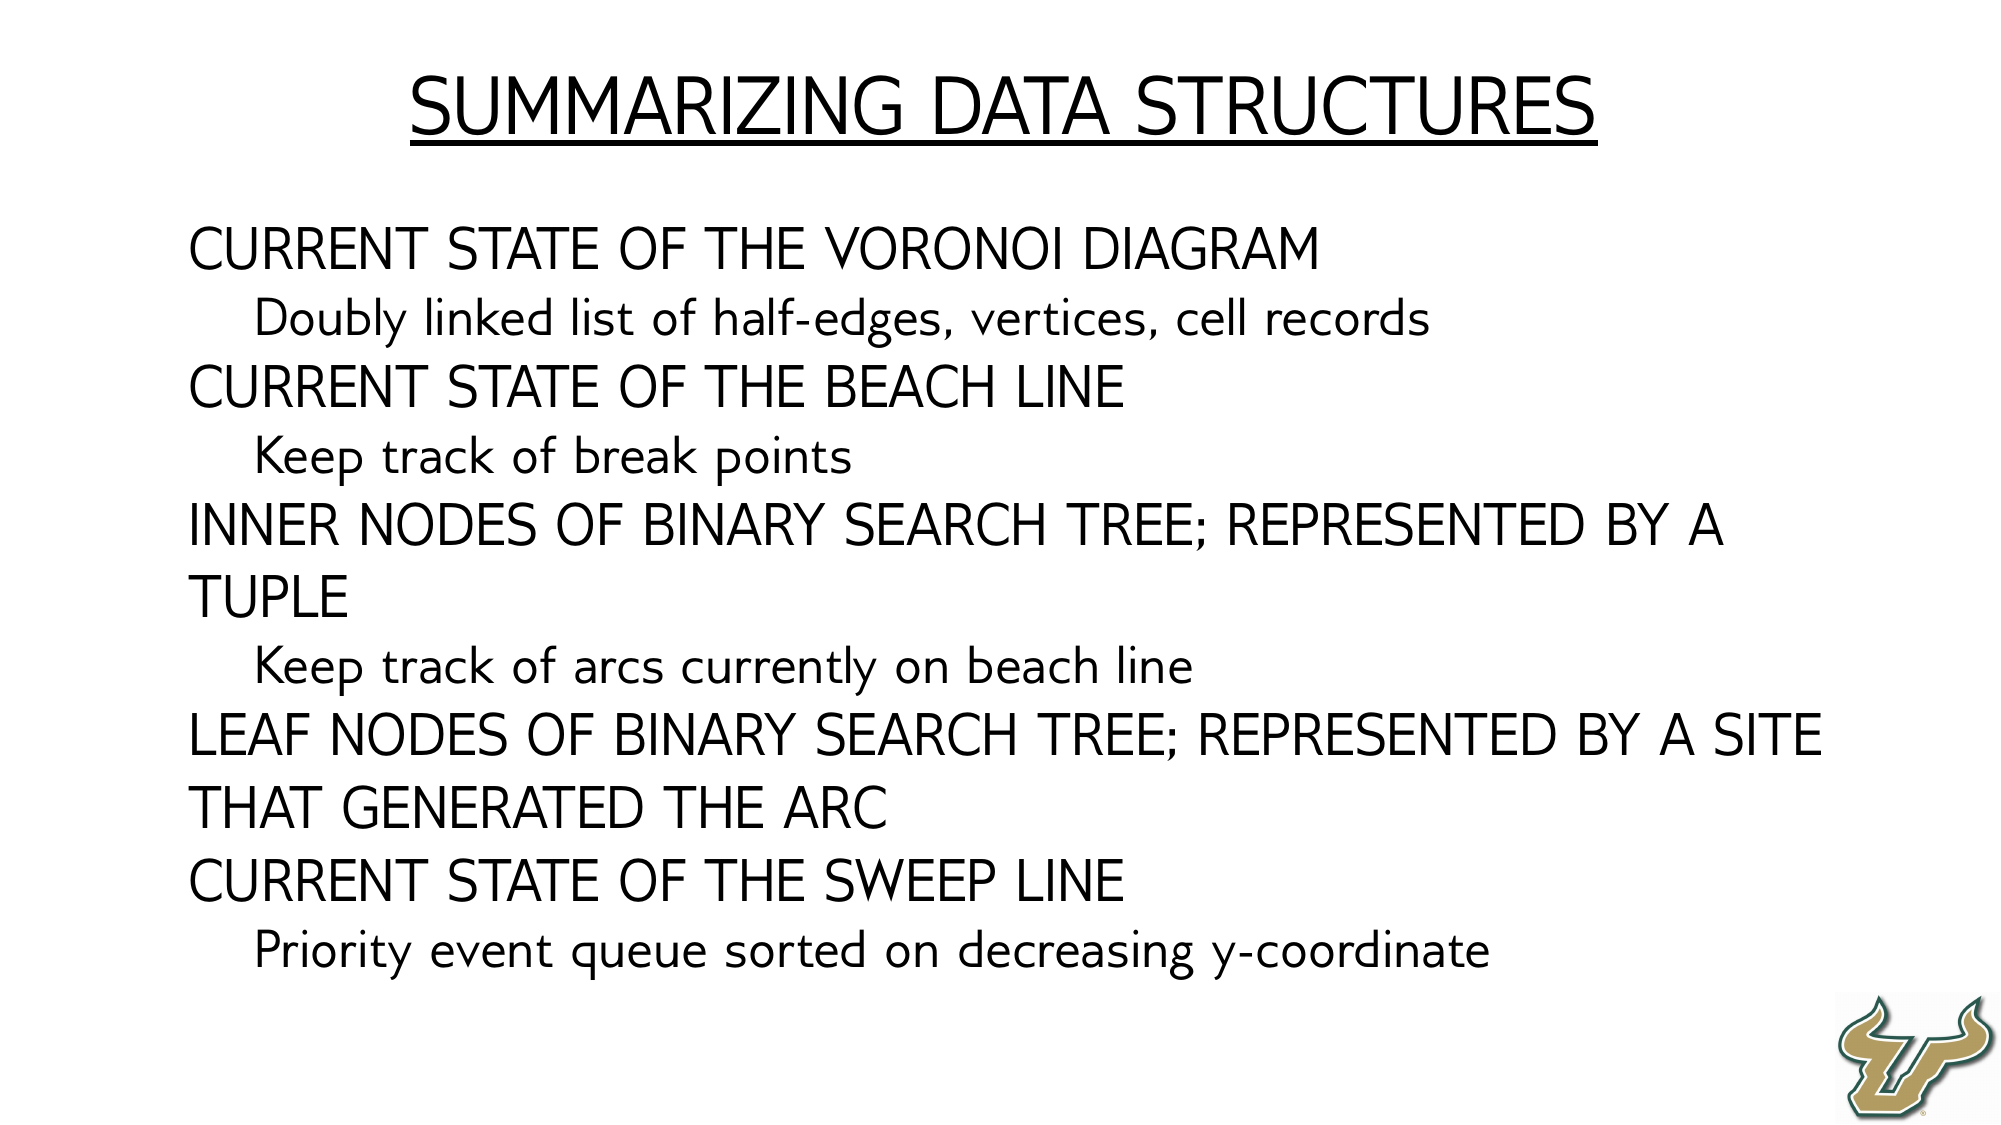

Summarizing Data Structures
Current state of the Voronoi diagram
Doubly linked list of half-edges, vertices, cell records
Current state of the beach line
Keep track of break points
Inner nodes of binary search tree; represented by a tuple
Keep track of arcs currently on beach line
Leaf nodes of binary search tree; represented by a site that generated the arc
Current state of the sweep line
Priority event queue sorted on decreasing y-coordinate